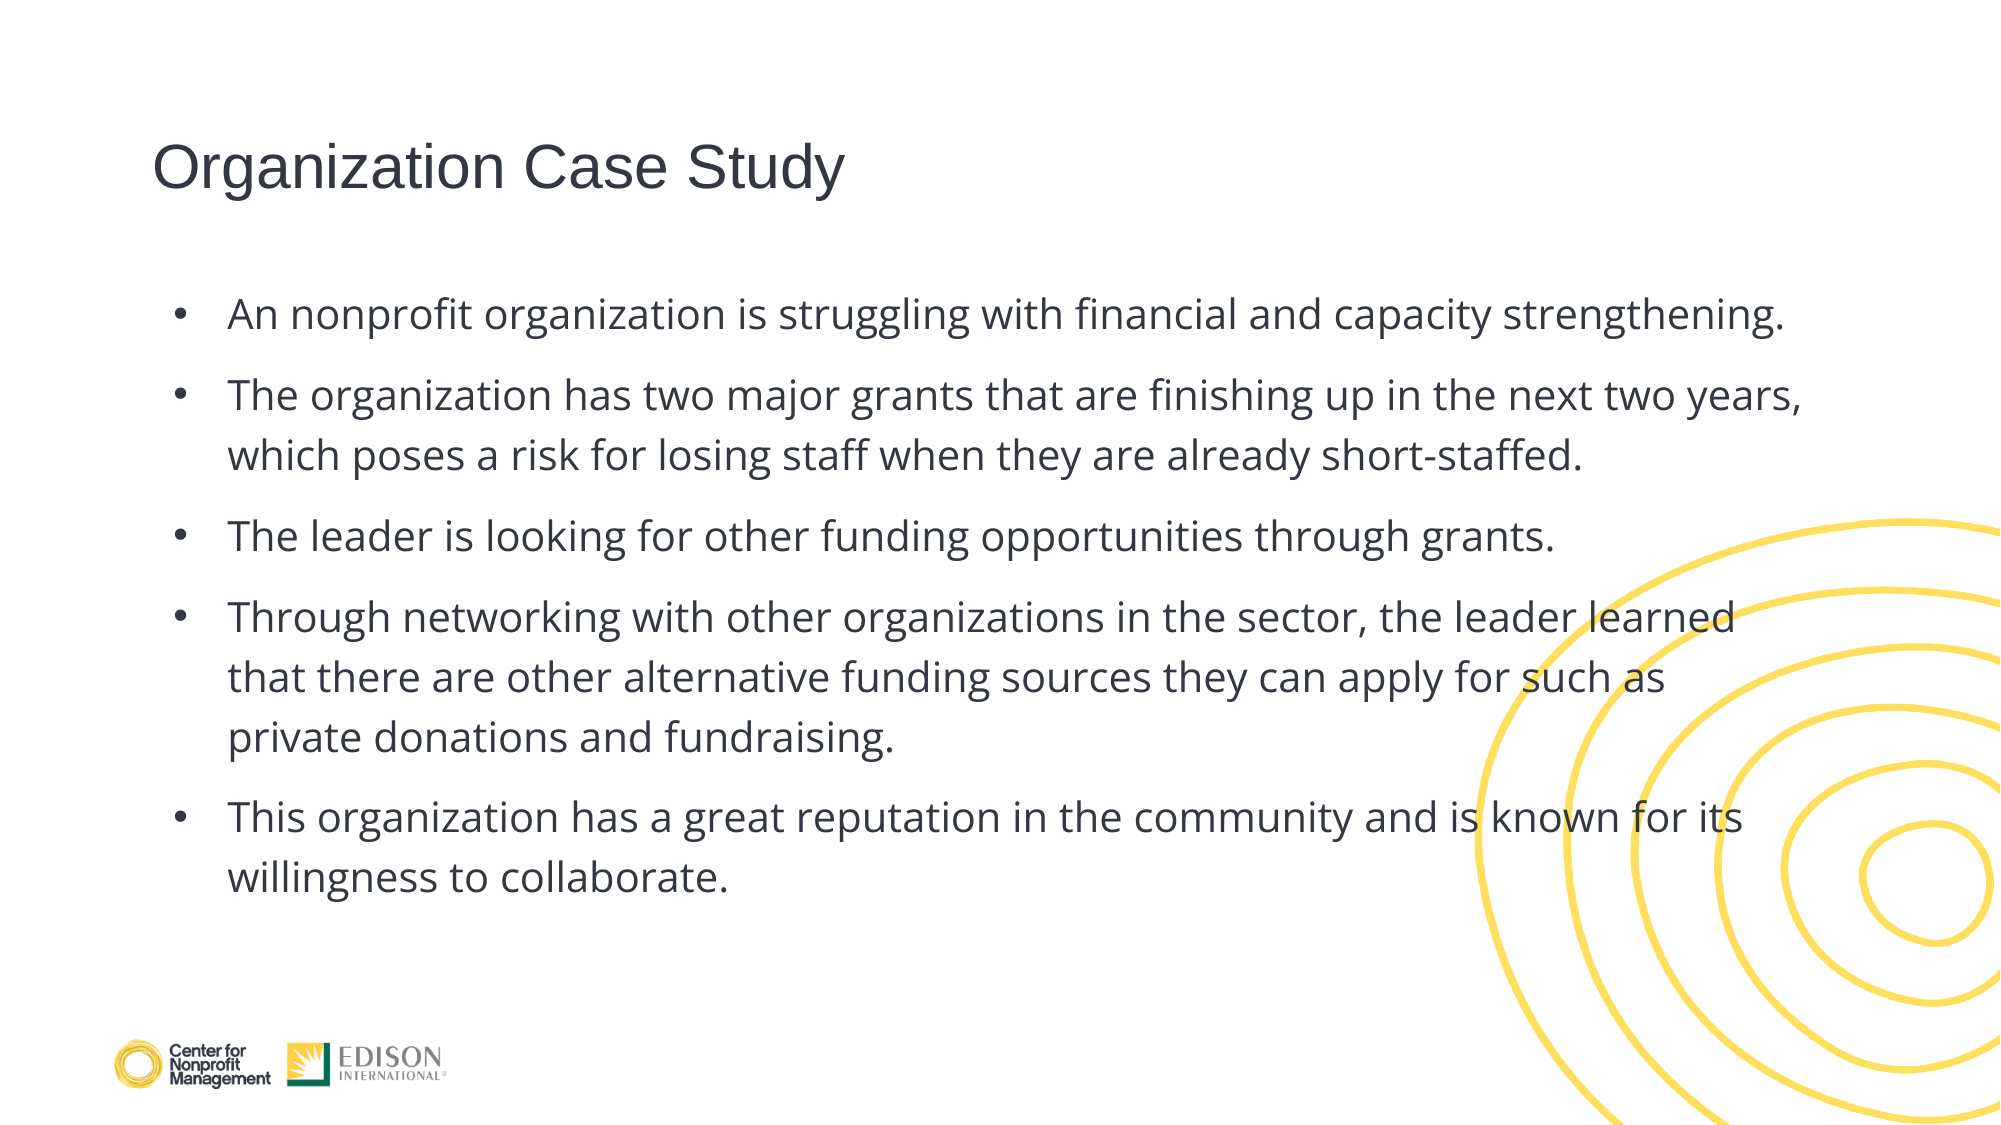

# Organization Case Study
An nonprofit organization is struggling with financial and capacity strengthening.
The organization has two major grants that are finishing up in the next two years, which poses a risk for losing staff when they are already short-staffed.
The leader is looking for other funding opportunities through grants.
Through networking with other organizations in the sector, the leader learned that there are other alternative funding sources they can apply for such as private donations and fundraising.
This organization has a great reputation in the community and is known for its willingness to collaborate.